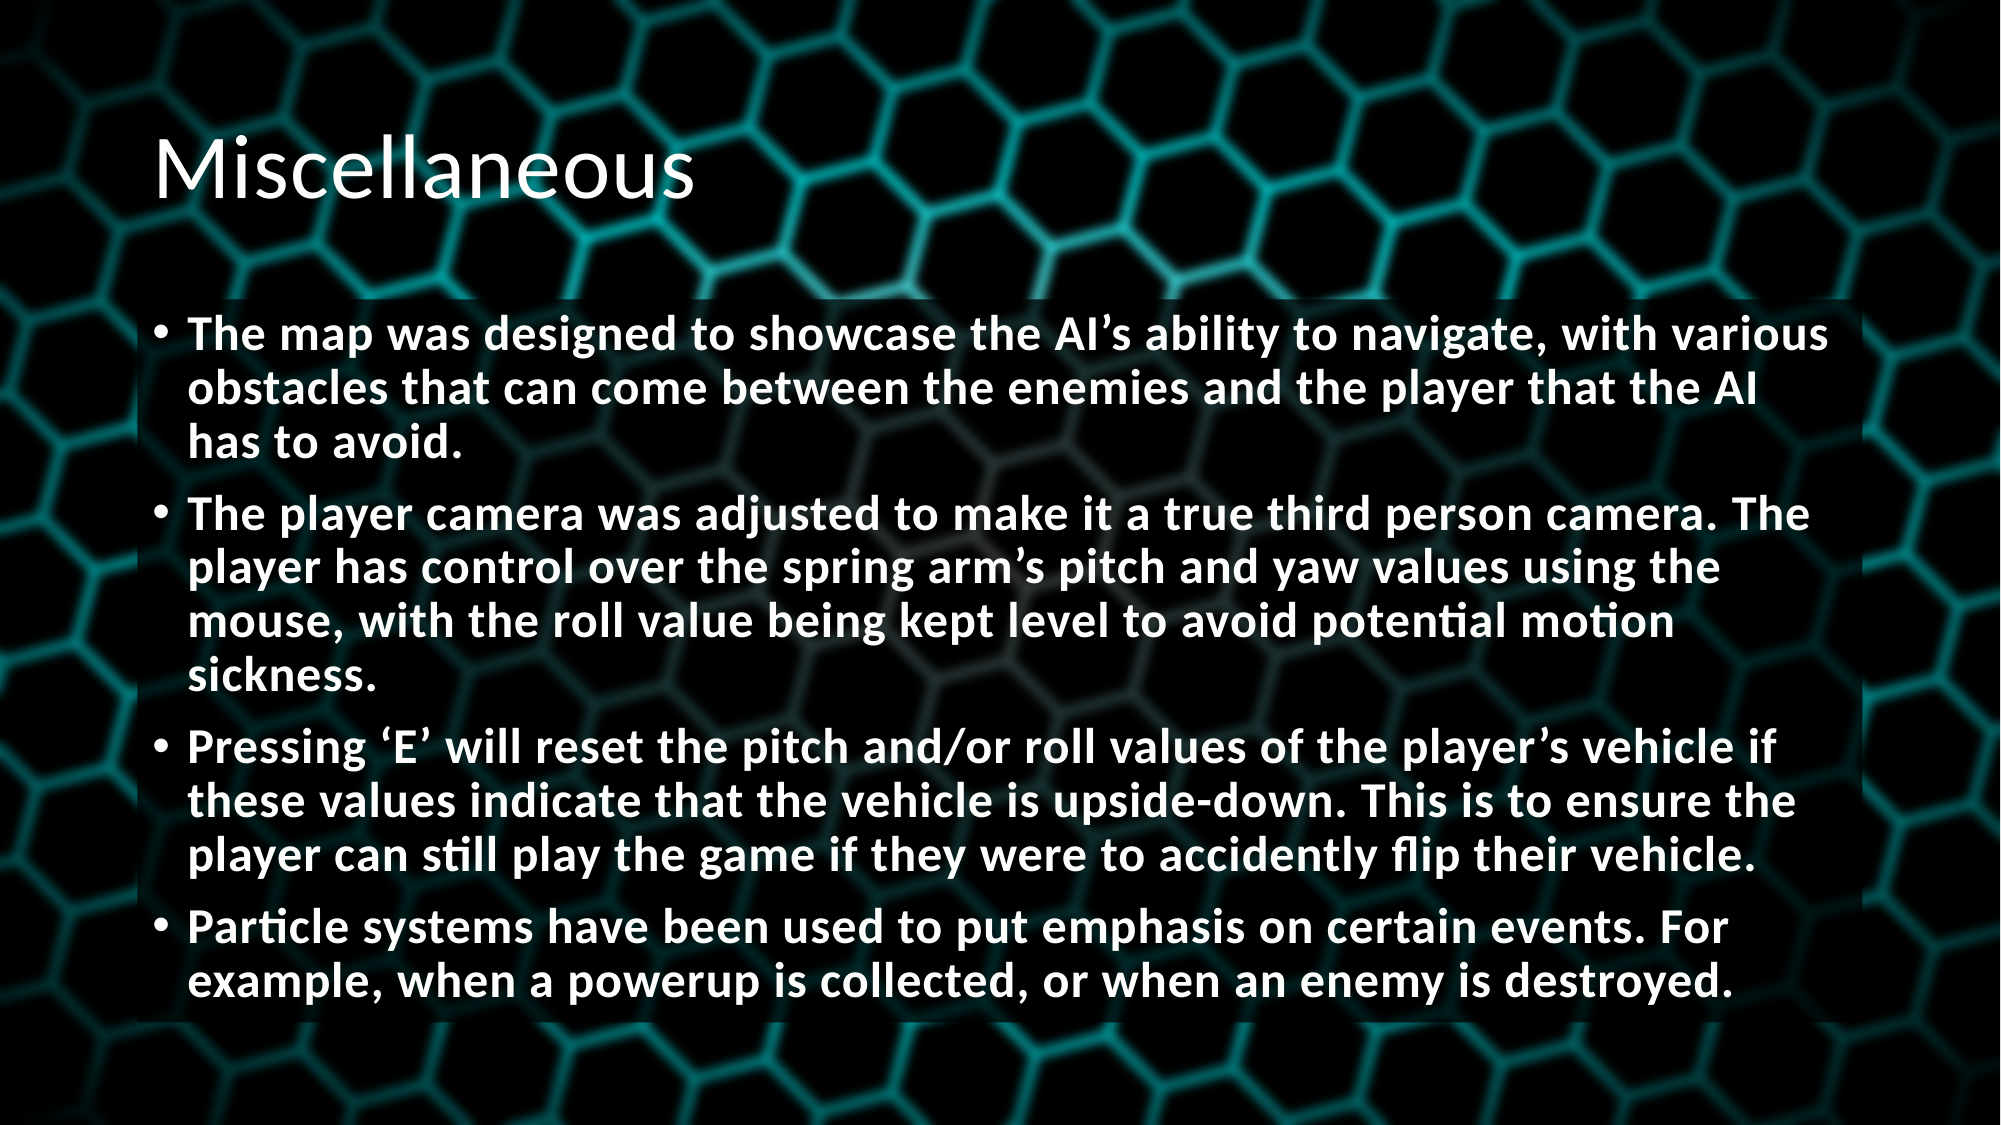

# Miscellaneous
The map was designed to showcase the AI’s ability to navigate, with various obstacles that can come between the enemies and the player that the AI has to avoid.
The player camera was adjusted to make it a true third person camera. The player has control over the spring arm’s pitch and yaw values using the mouse, with the roll value being kept level to avoid potential motion sickness.
Pressing ‘E’ will reset the pitch and/or roll values of the player’s vehicle if these values indicate that the vehicle is upside-down. This is to ensure the player can still play the game if they were to accidently flip their vehicle.
Particle systems have been used to put emphasis on certain events. For example, when a powerup is collected, or when an enemy is destroyed.